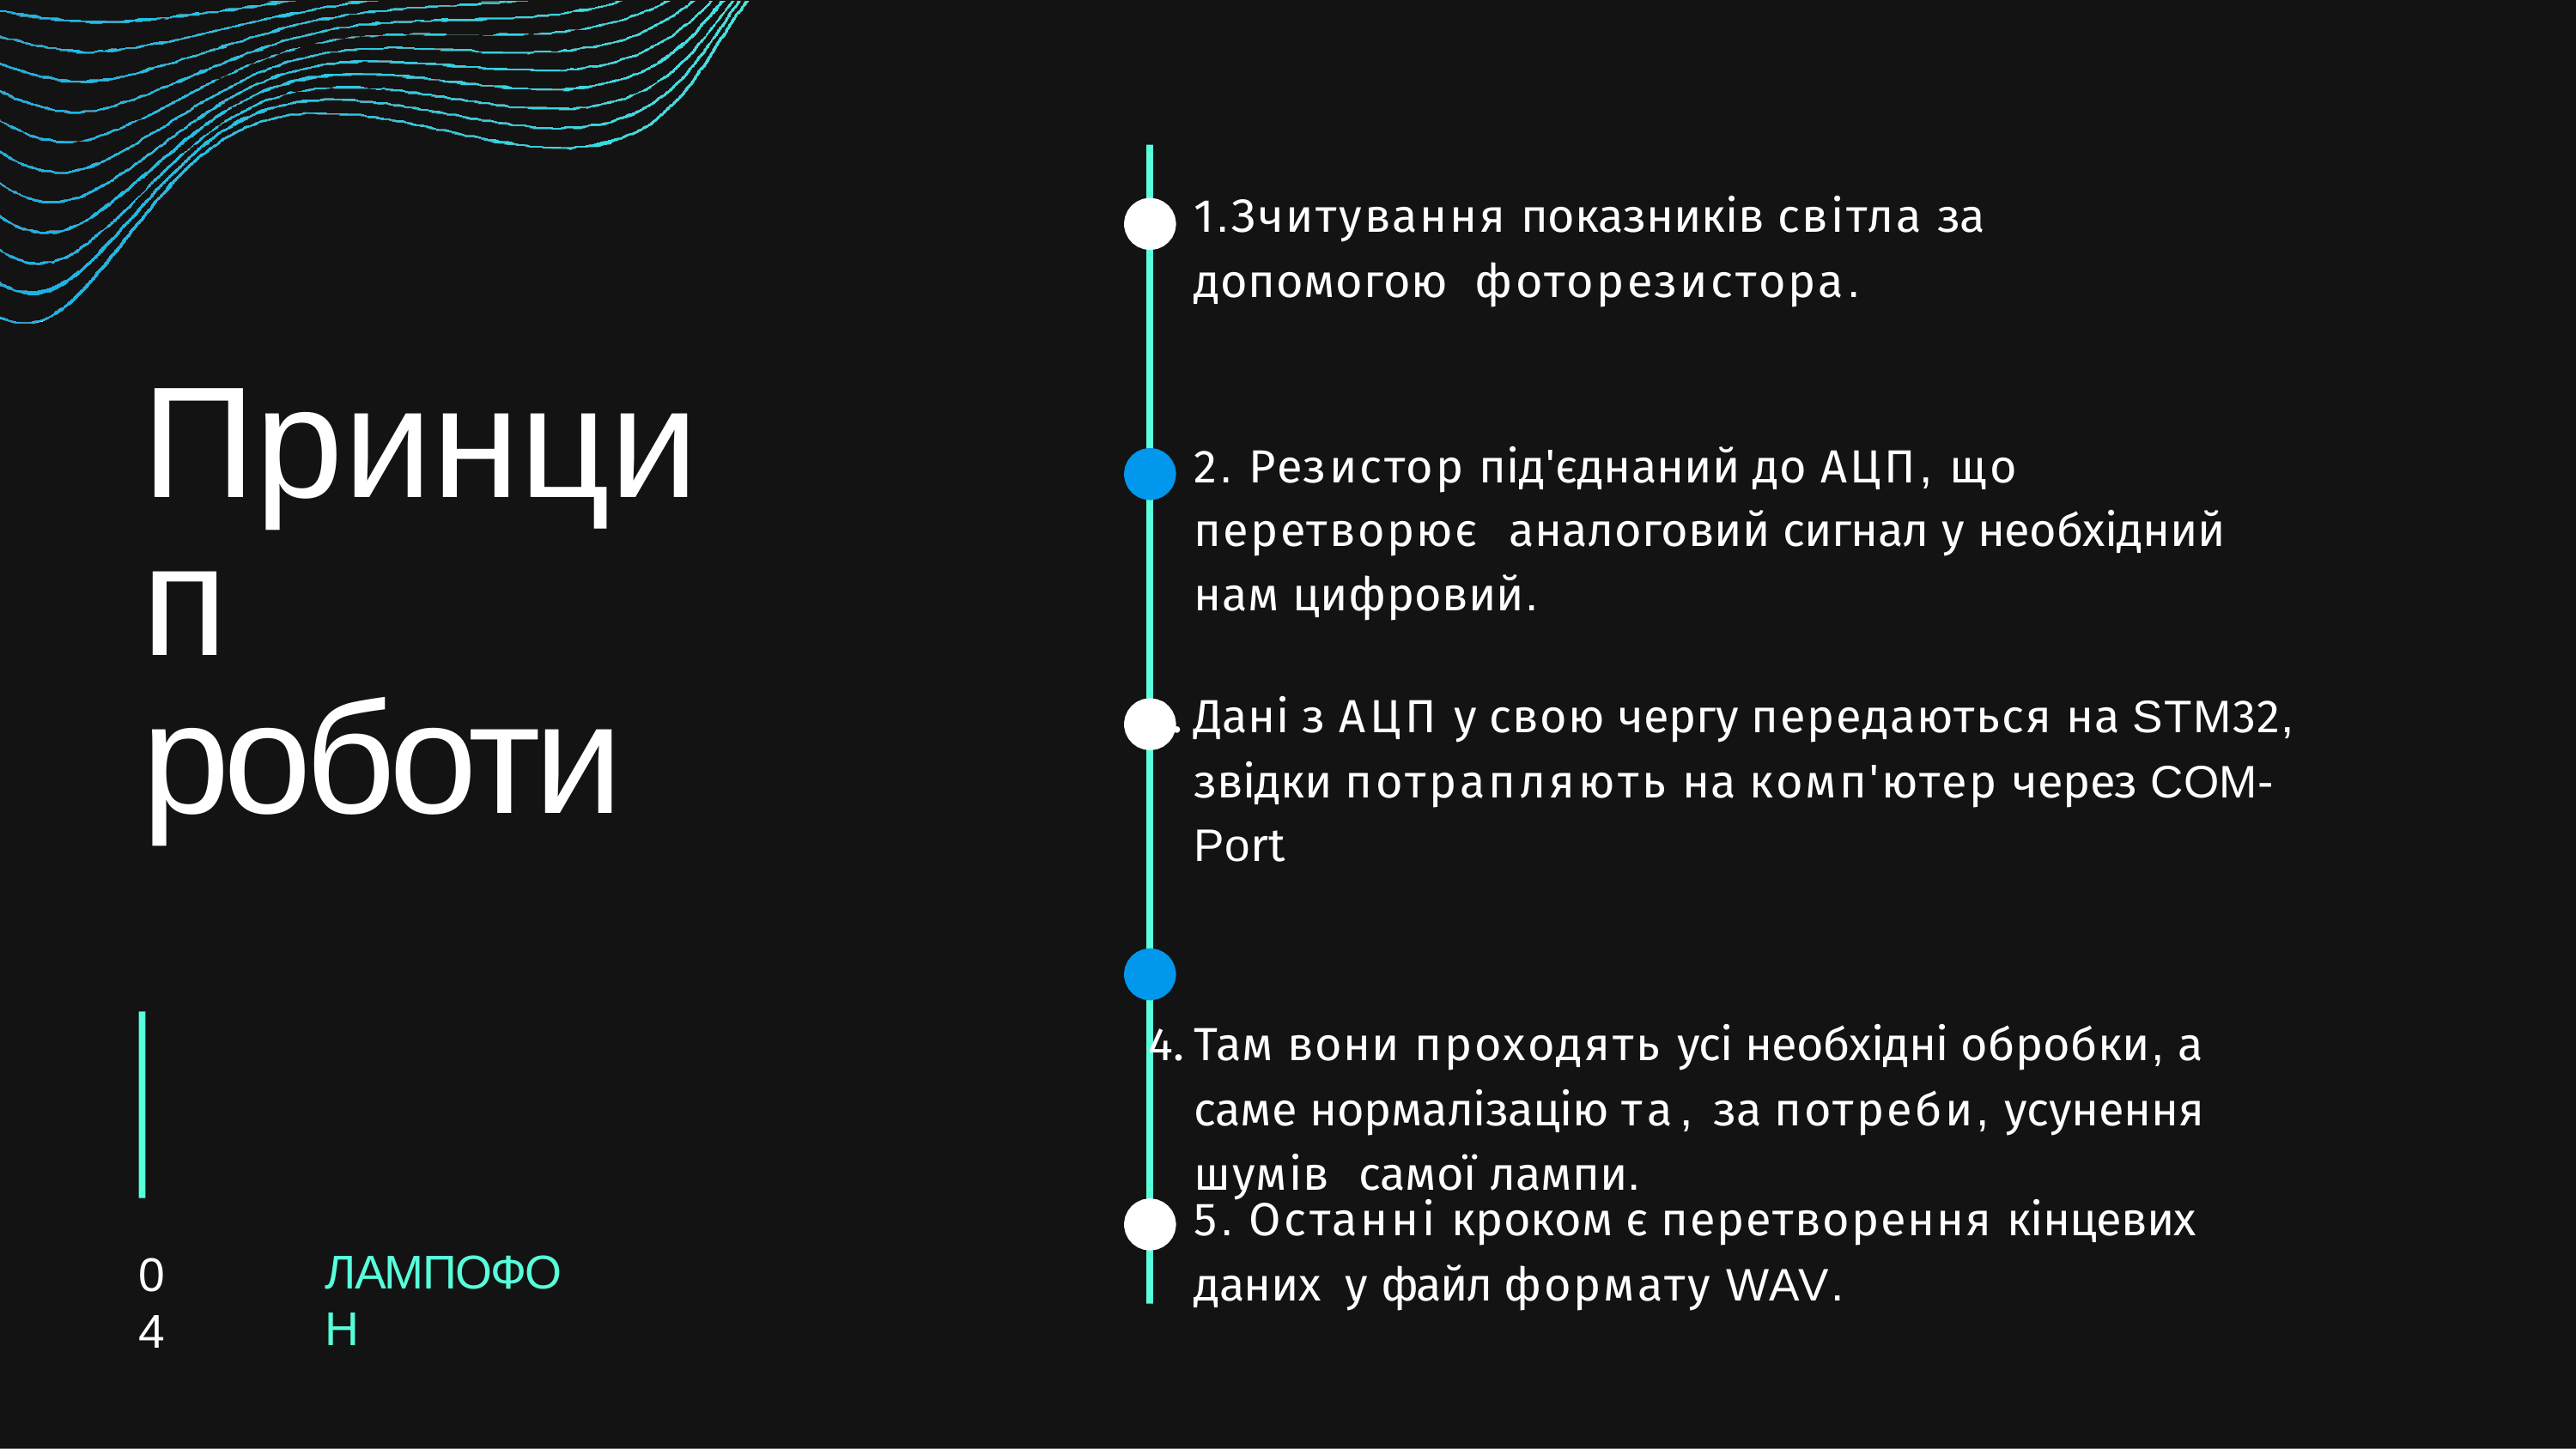

# 1.Зчитування показників світла за допомогою  фоторезистора.
Принцип  роботи
2. Резистор під'єднаний до АЦП, що перетворює  аналоговий сигнал у необхідний нам цифровий.
Дані з АЦП у свою чергу передаються на STM32,  звідки потрапляють на комп'ютер через COM-Port

Там вони проходять усі необхідні обробки, а  саме нормалізацію та, за потреби, усунення шумів  самої лампи.

5. Останні кроком є перетворення кінцевих даних  у файл формату WAV.
ЛАМПОФОН
04